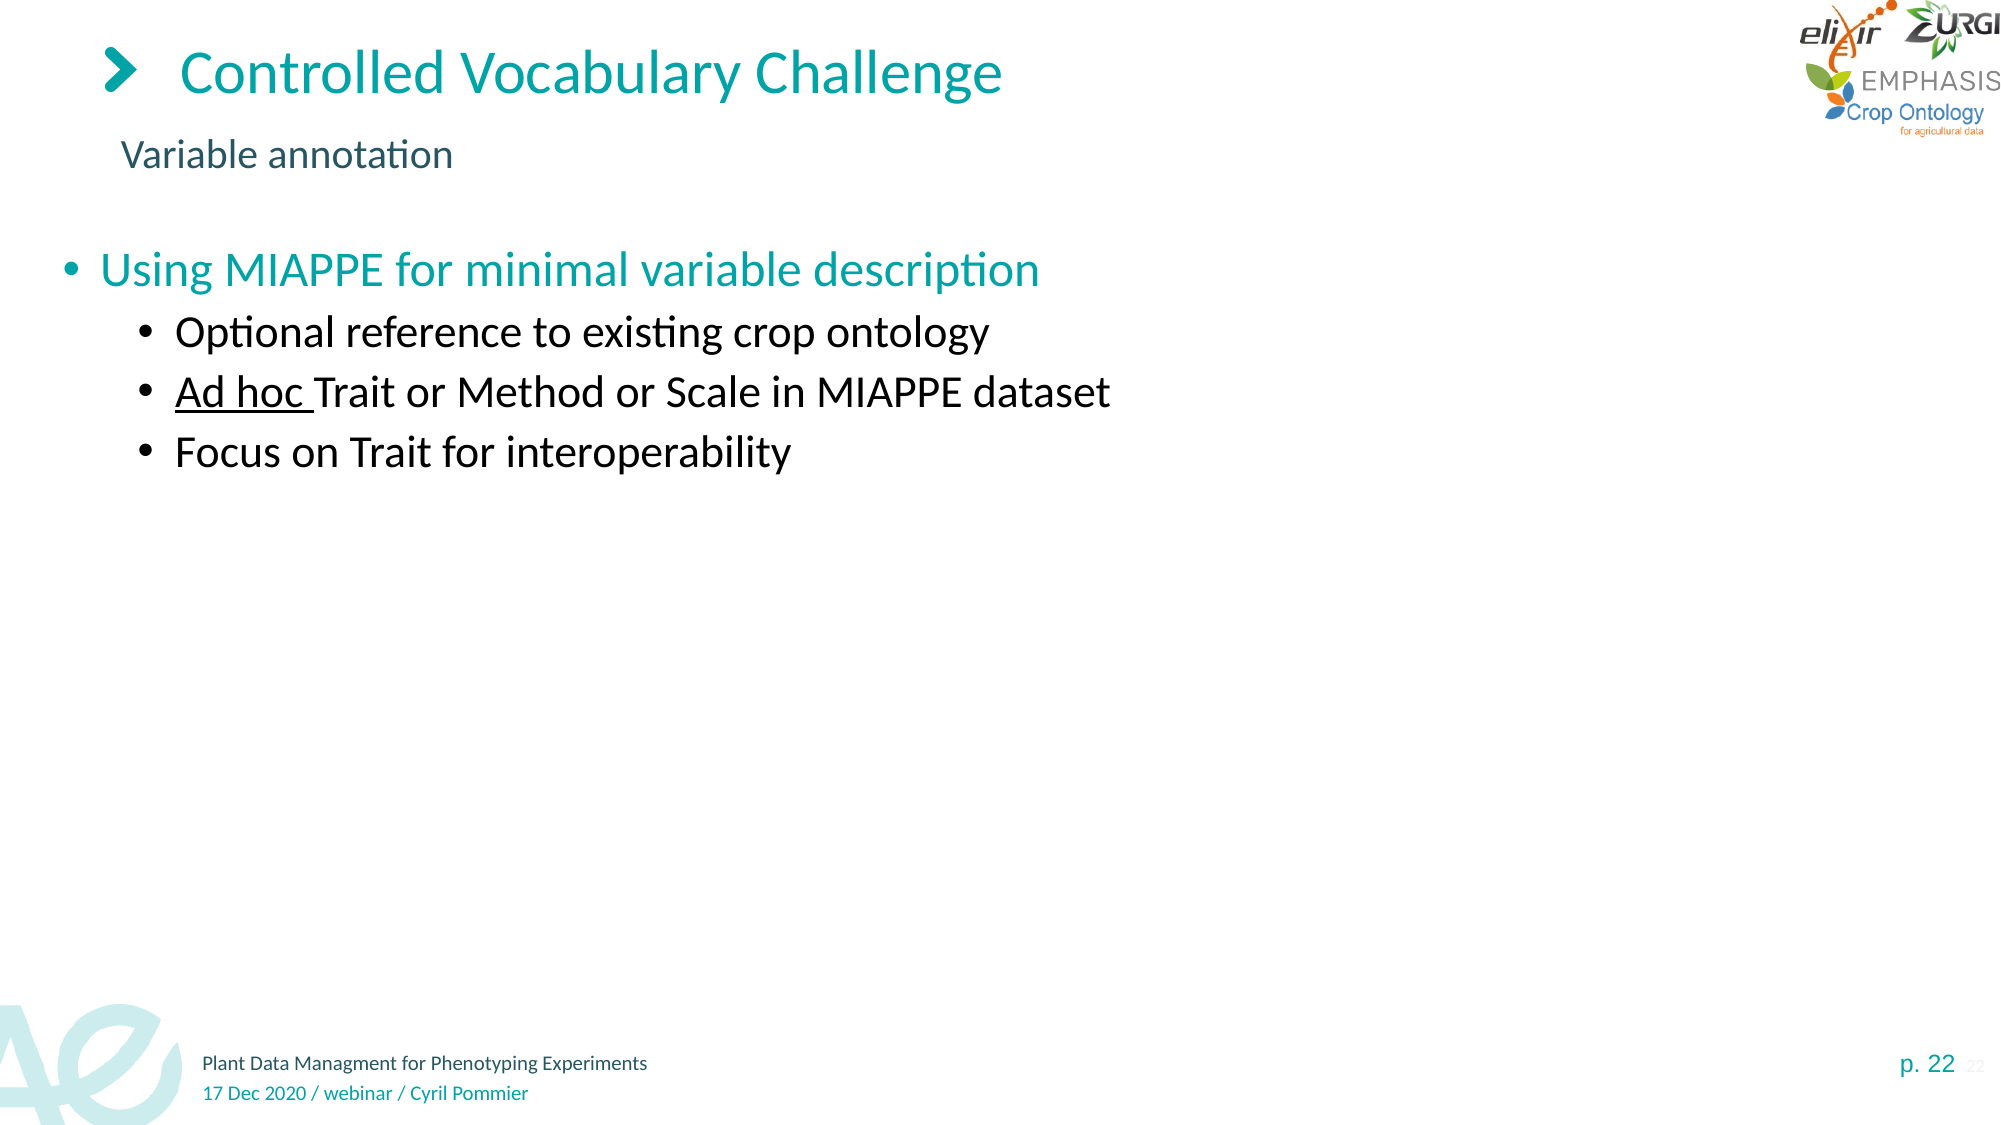

# Controlled Vocabulary Challenge
Variable annotation
Using MIAPPE for minimal variable description
Optional reference to existing crop ontology
Ad hoc Trait or Method or Scale in MIAPPE dataset
Focus on Trait for interoperability

22